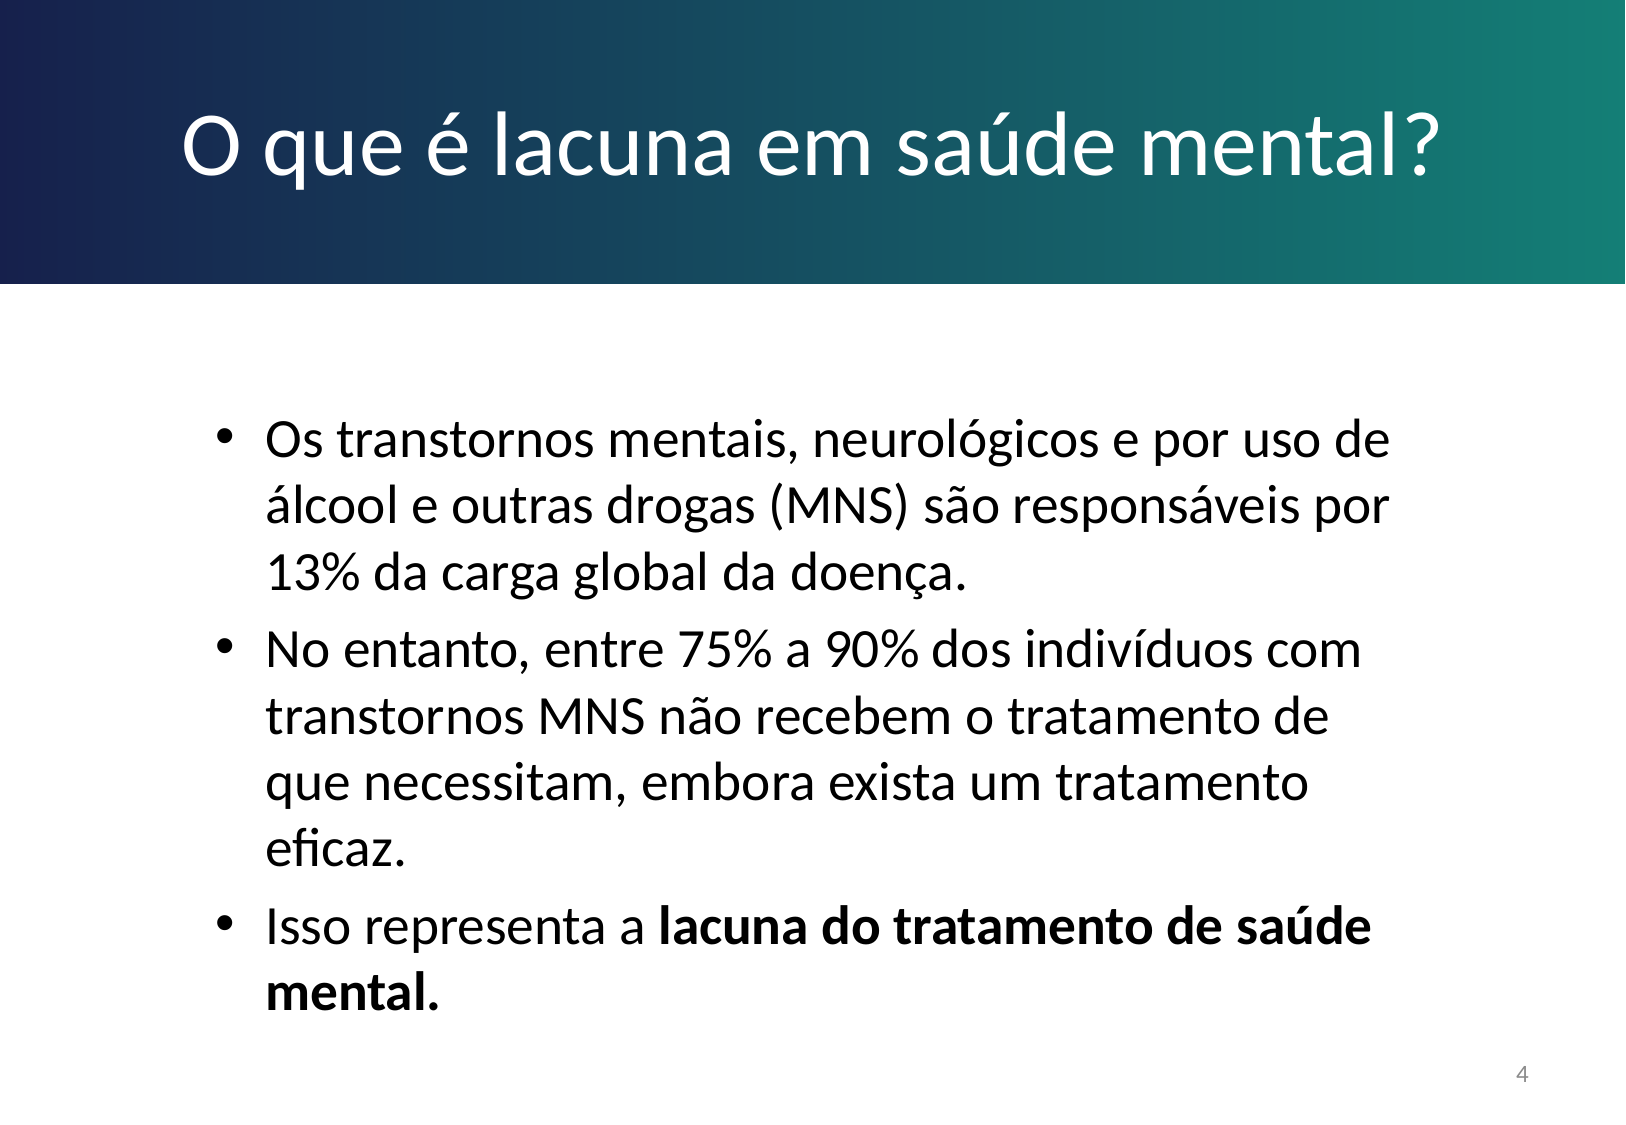

O que é lacuna em saúde mental?
Os transtornos mentais, neurológicos e por uso de álcool e outras drogas (MNS) são responsáveis por 13% da carga global da doença.
No entanto, entre 75% a 90% dos indivíduos com transtornos MNS não recebem o tratamento de que necessitam, embora exista um tratamento eficaz.
Isso representa a lacuna do tratamento de saúde mental.

4